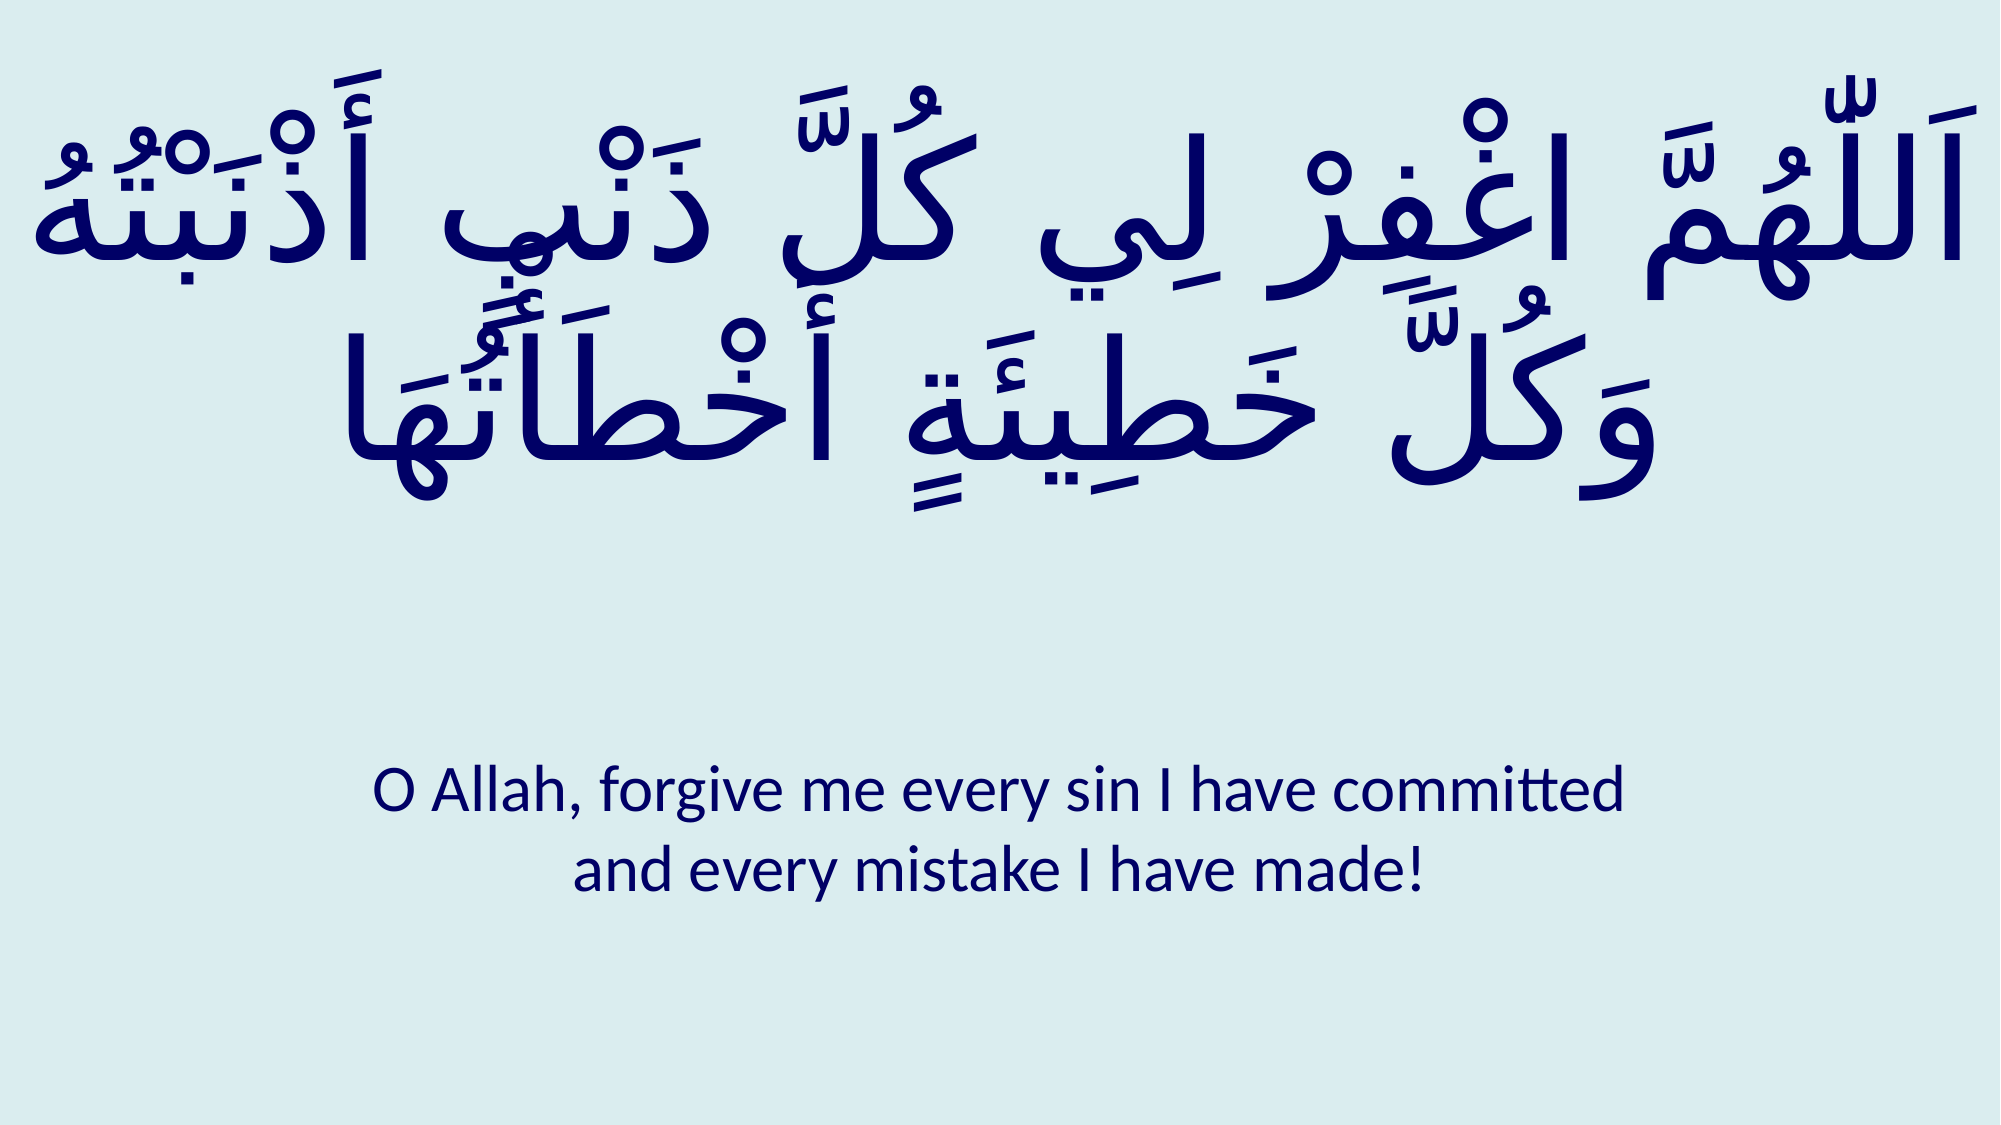

# اَللّٰهُمَّ اغْفِرْ لِي كُلَّ ذَنْبٍ أَذْنَبْتُهُ وَكُلَّ خَطِیئَةٍ أَخْطَأْتُهَا
O Allah, forgive me every sin I have committed and every mistake I have made!